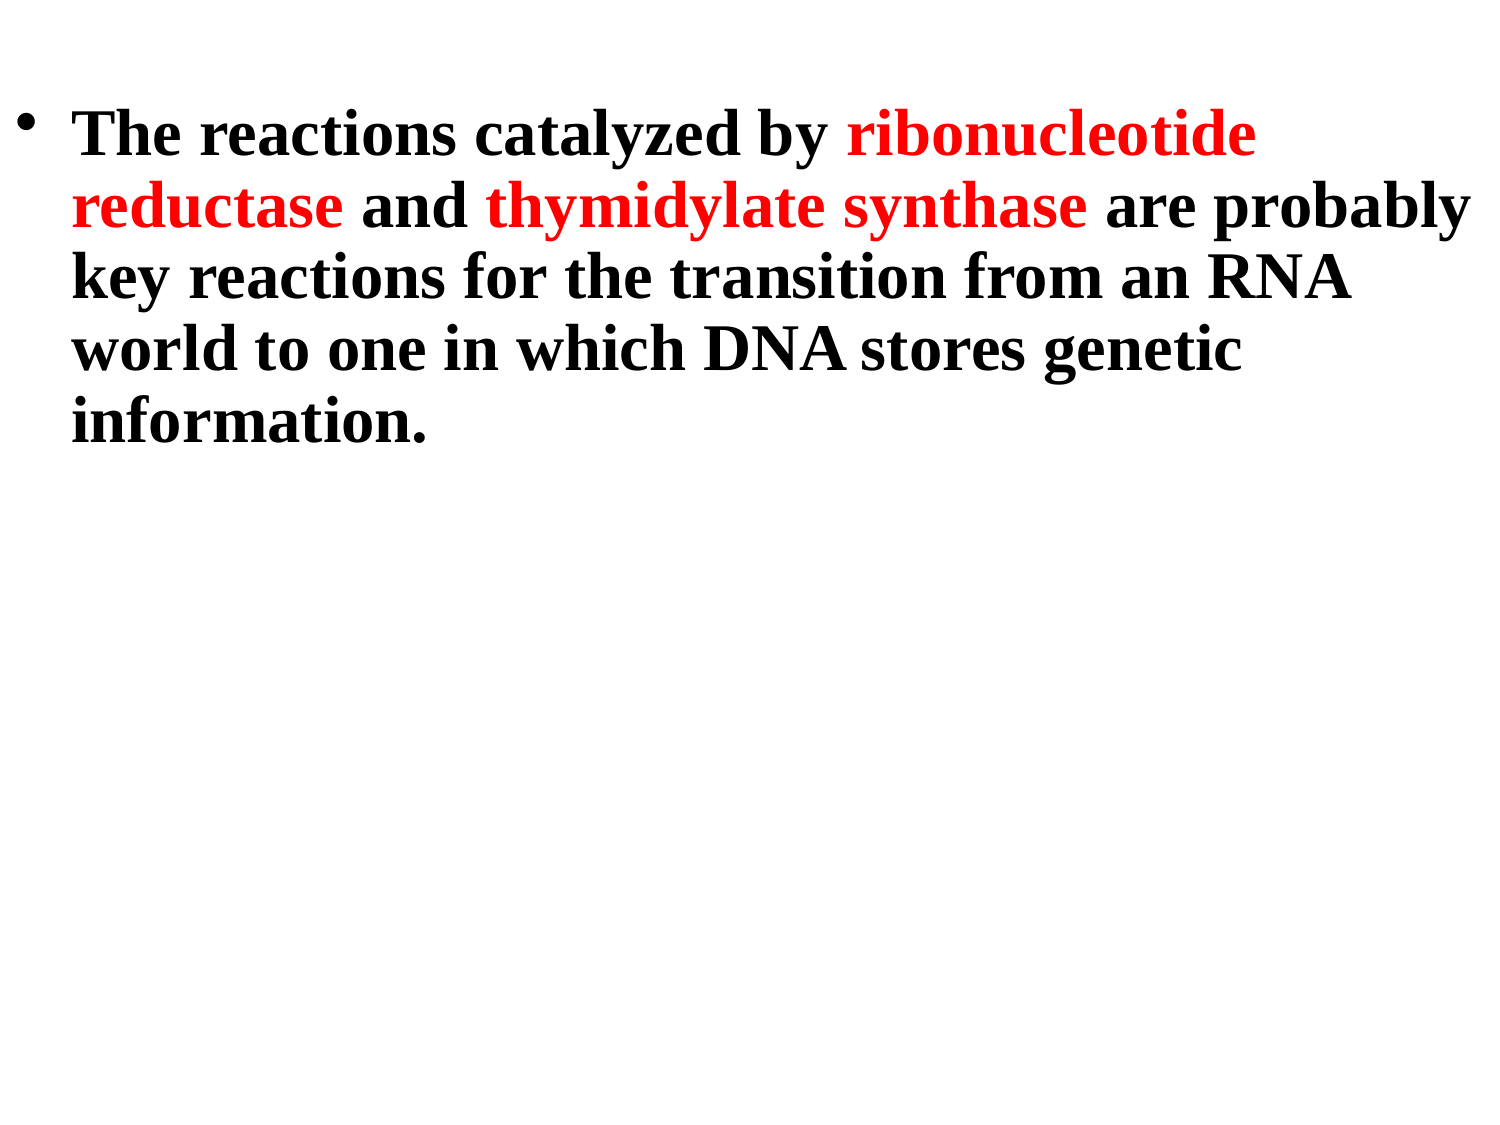

The reactions catalyzed by ribonucleotide reductase and thymidylate synthase are probably key reactions for the transition from an RNA world to one in which DNA stores genetic information.